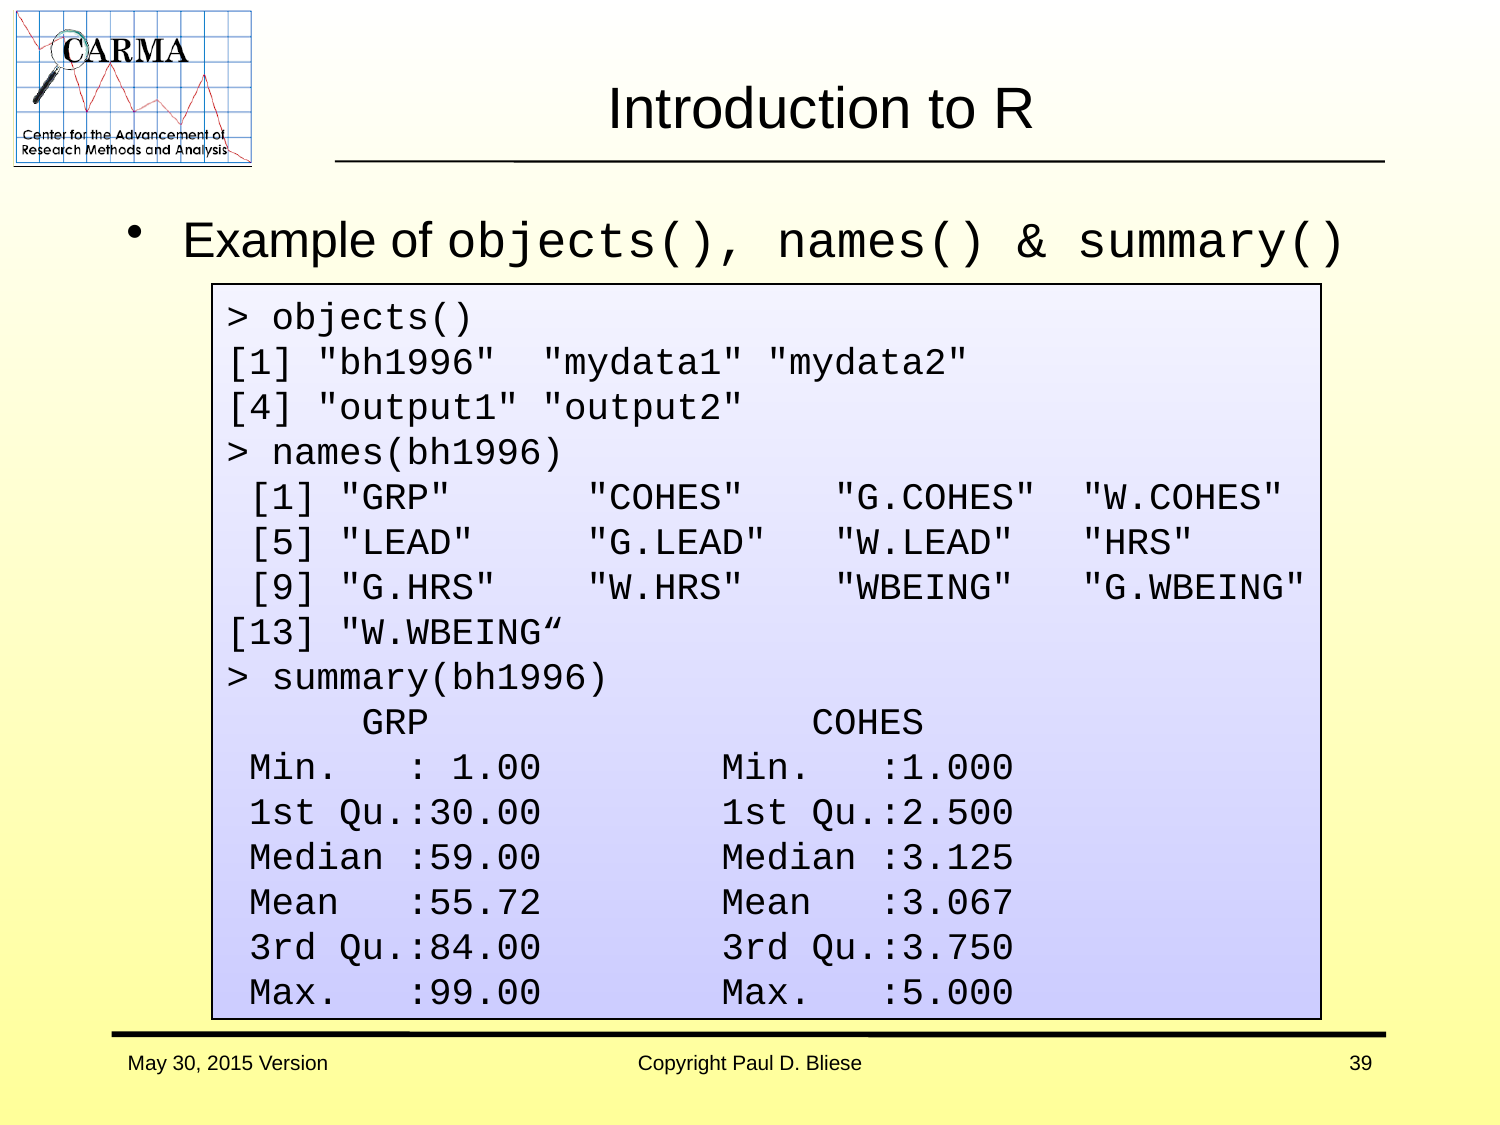

# Introduction to R
Example of objects(), names() & summary()
> objects()
[1] "bh1996"  "mydata1" "mydata2"
[4] "output1" "output2"
> names(bh1996)
 [1] "GRP"      "COHES"    "G.COHES"  "W.COHES"
 [5] "LEAD"     "G.LEAD"   "W.LEAD"   "HRS"
 [9] "G.HRS"    "W.HRS"    "WBEING"   "G.WBEING"
[13] "W.WBEING“
> summary(bh1996)
      GRP                 COHES
 Min.   : 1.00        Min.   :1.000
 1st Qu.:30.00        1st Qu.:2.500
 Median :59.00        Median :3.125
 Mean   :55.72        Mean   :3.067
 3rd Qu.:84.00        3rd Qu.:3.750
 Max.   :99.00        Max.   :5.000
May 30, 2015 Version
Copyright Paul D. Bliese
39